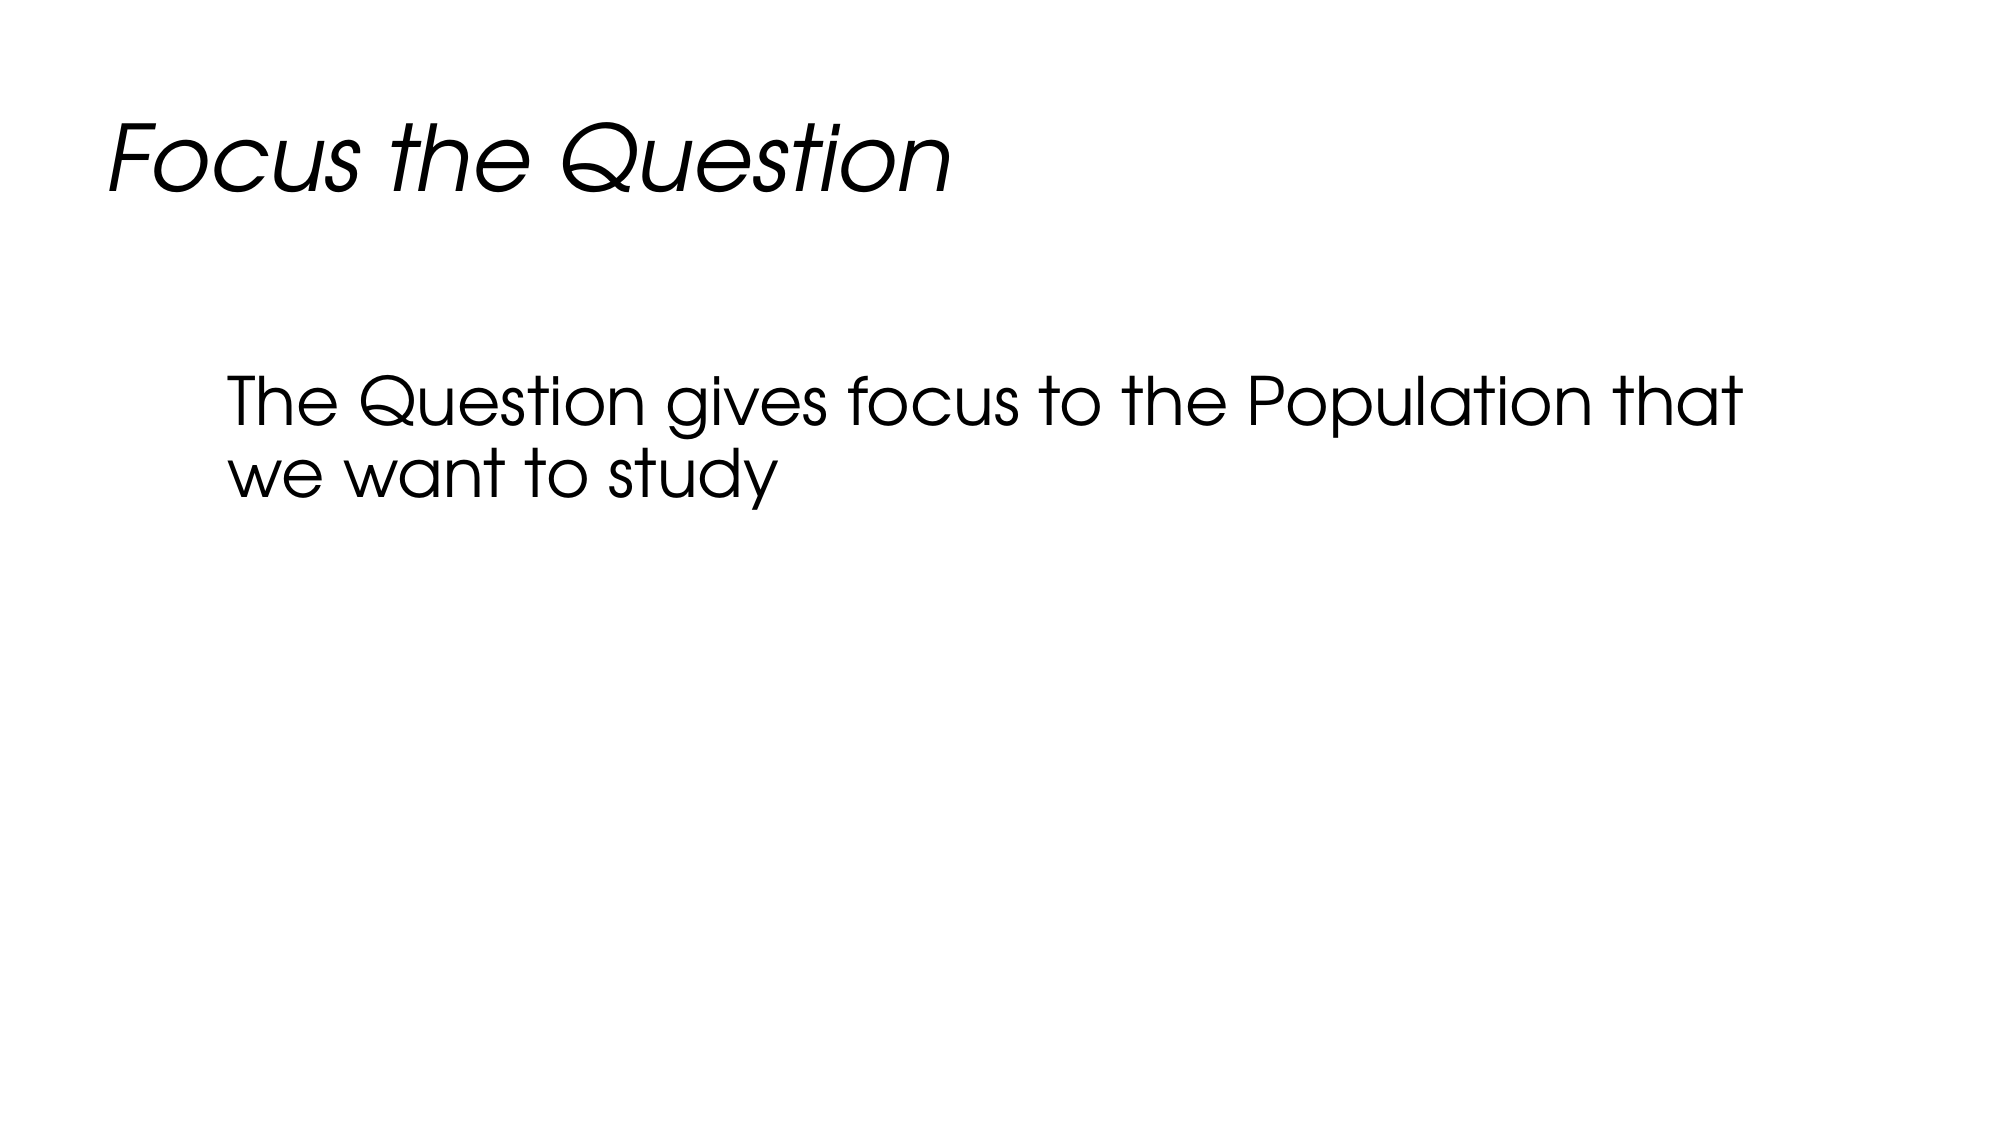

# Focus the Question

The Question gives focus to the Population that we want to study